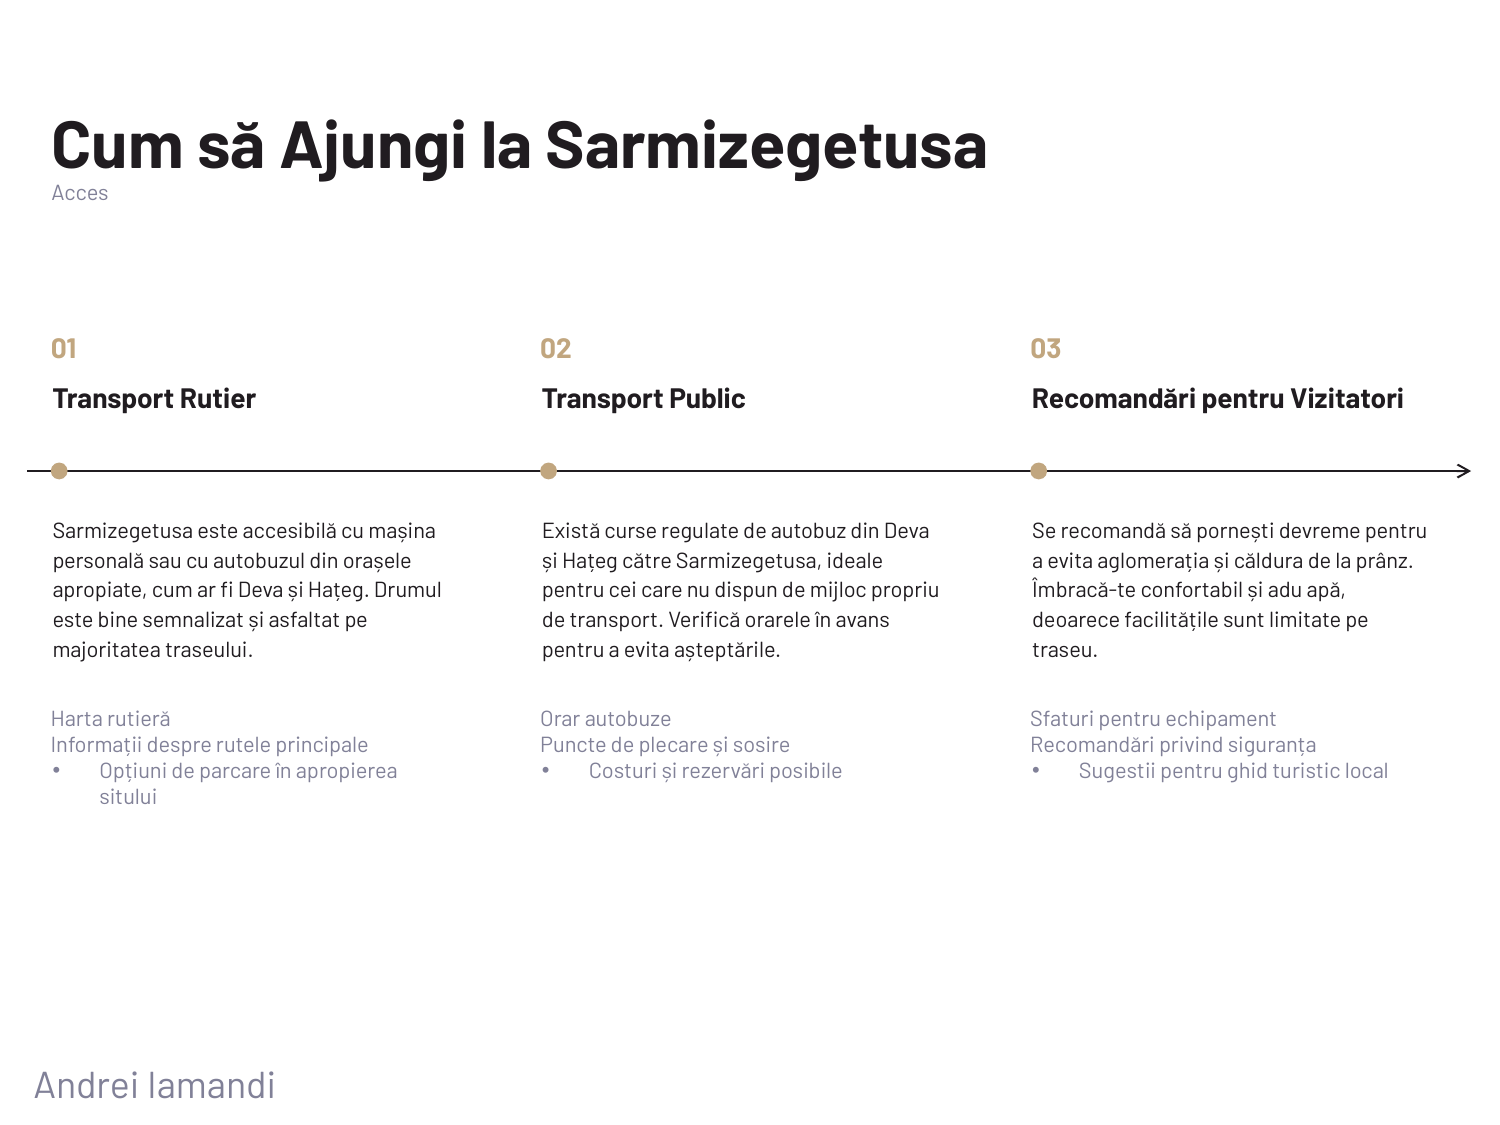

# Cum să Ajungi la Sarmizegetusa
Acces
01
02
03
Transport Rutier
Transport Public
Recomandări pentru Vizitatori

Sarmizegetusa este accesibilă cu mașina personală sau cu autobuzul din orașele apropiate, cum ar fi Deva și Hațeg. Drumul este bine semnalizat și asfaltat pe majoritatea traseului.
Există curse regulate de autobuz din Deva și Hațeg către Sarmizegetusa, ideale pentru cei care nu dispun de mijloc propriu de transport. Verifică orarele în avans pentru a evita așteptările.
Se recomandă să pornești devreme pentru a evita aglomerația și căldura de la prânz. Îmbracă-te confortabil și adu apă, deoarece facilitățile sunt limitate pe traseu.
Harta rutieră
Informații despre rutele principale
Opțiuni de parcare în apropierea sitului
Orar autobuze
Puncte de plecare și sosire
Costuri și rezervări posibile
Sfaturi pentru echipament
Recomandări privind siguranța
Sugestii pentru ghid turistic local

Andrei Iamandi